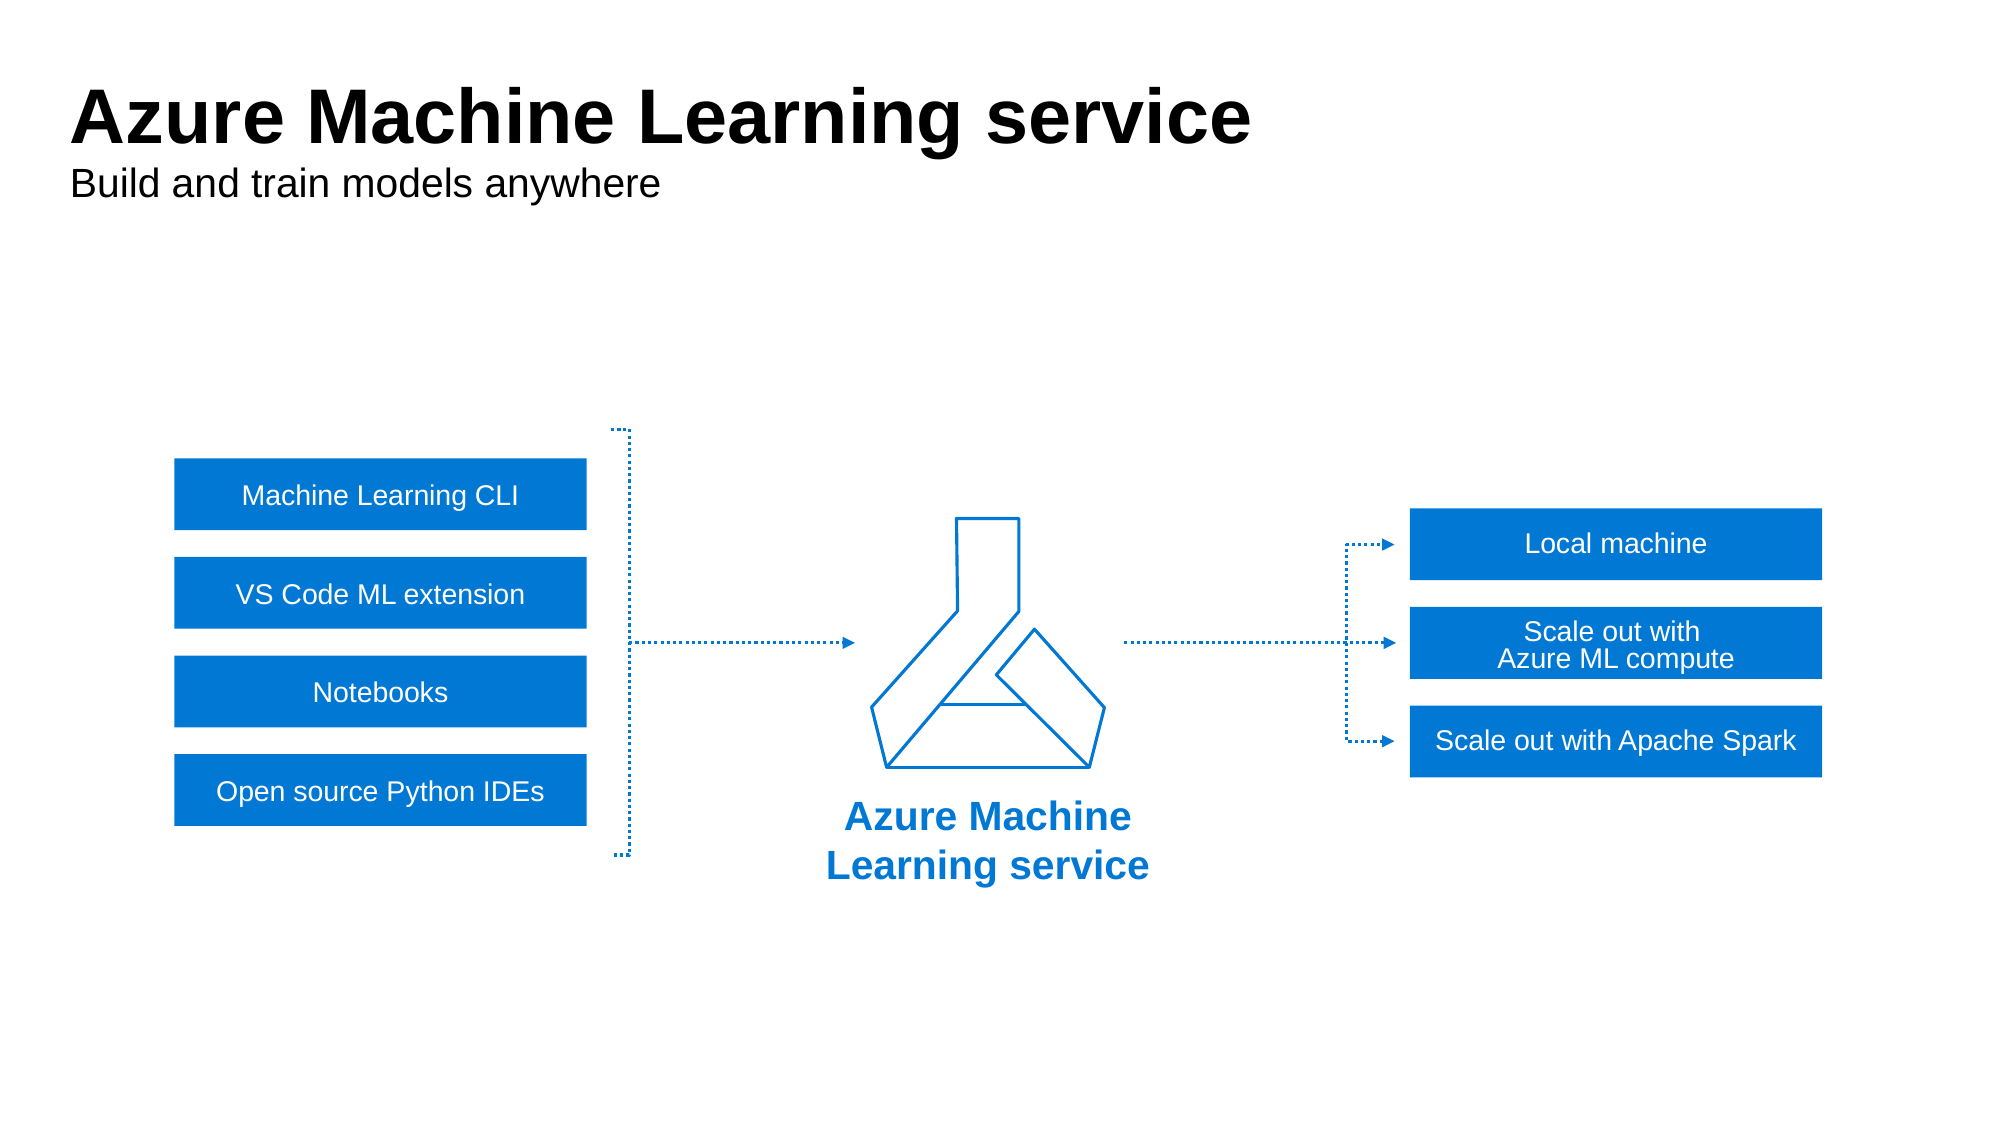

# Azure Machine Learning service
Build and train models anywhere

Machine Learning CLI
VS Code ML extension
Notebooks
Open source Python IDEs
Local machine
Scale out with
Azure ML compute
Scale out with Apache Spark

Azure Machine Learning service